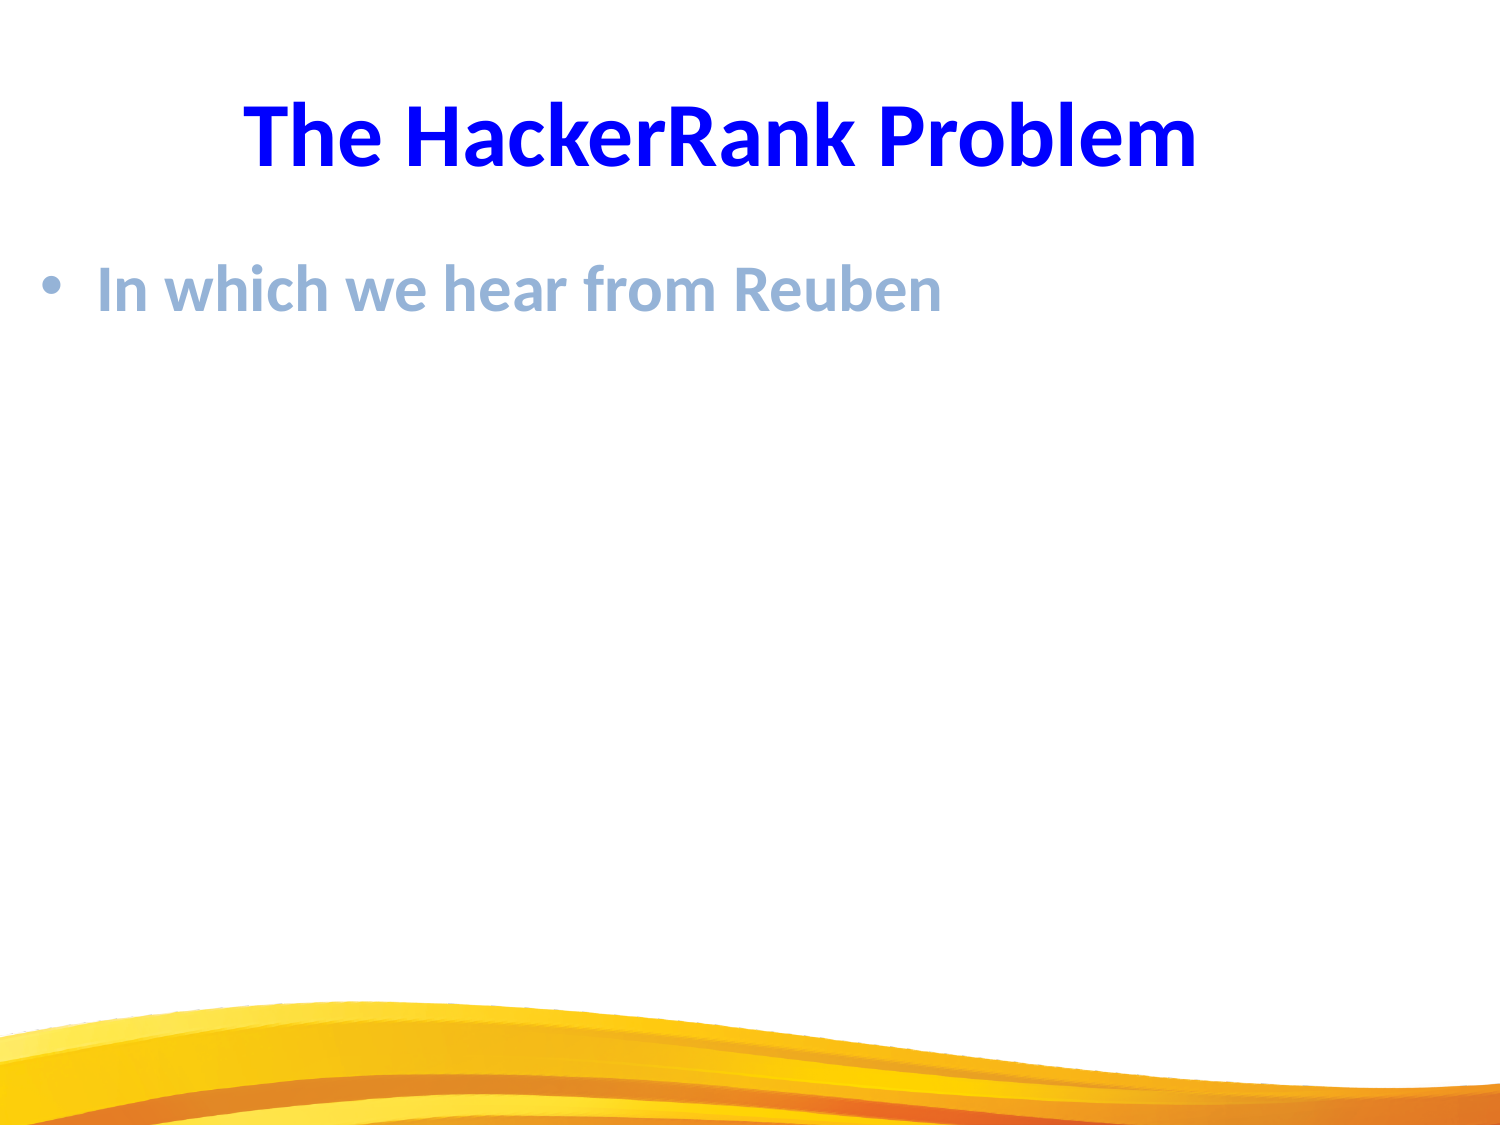

The HackerRank Problem
In which we hear from Reuben
14